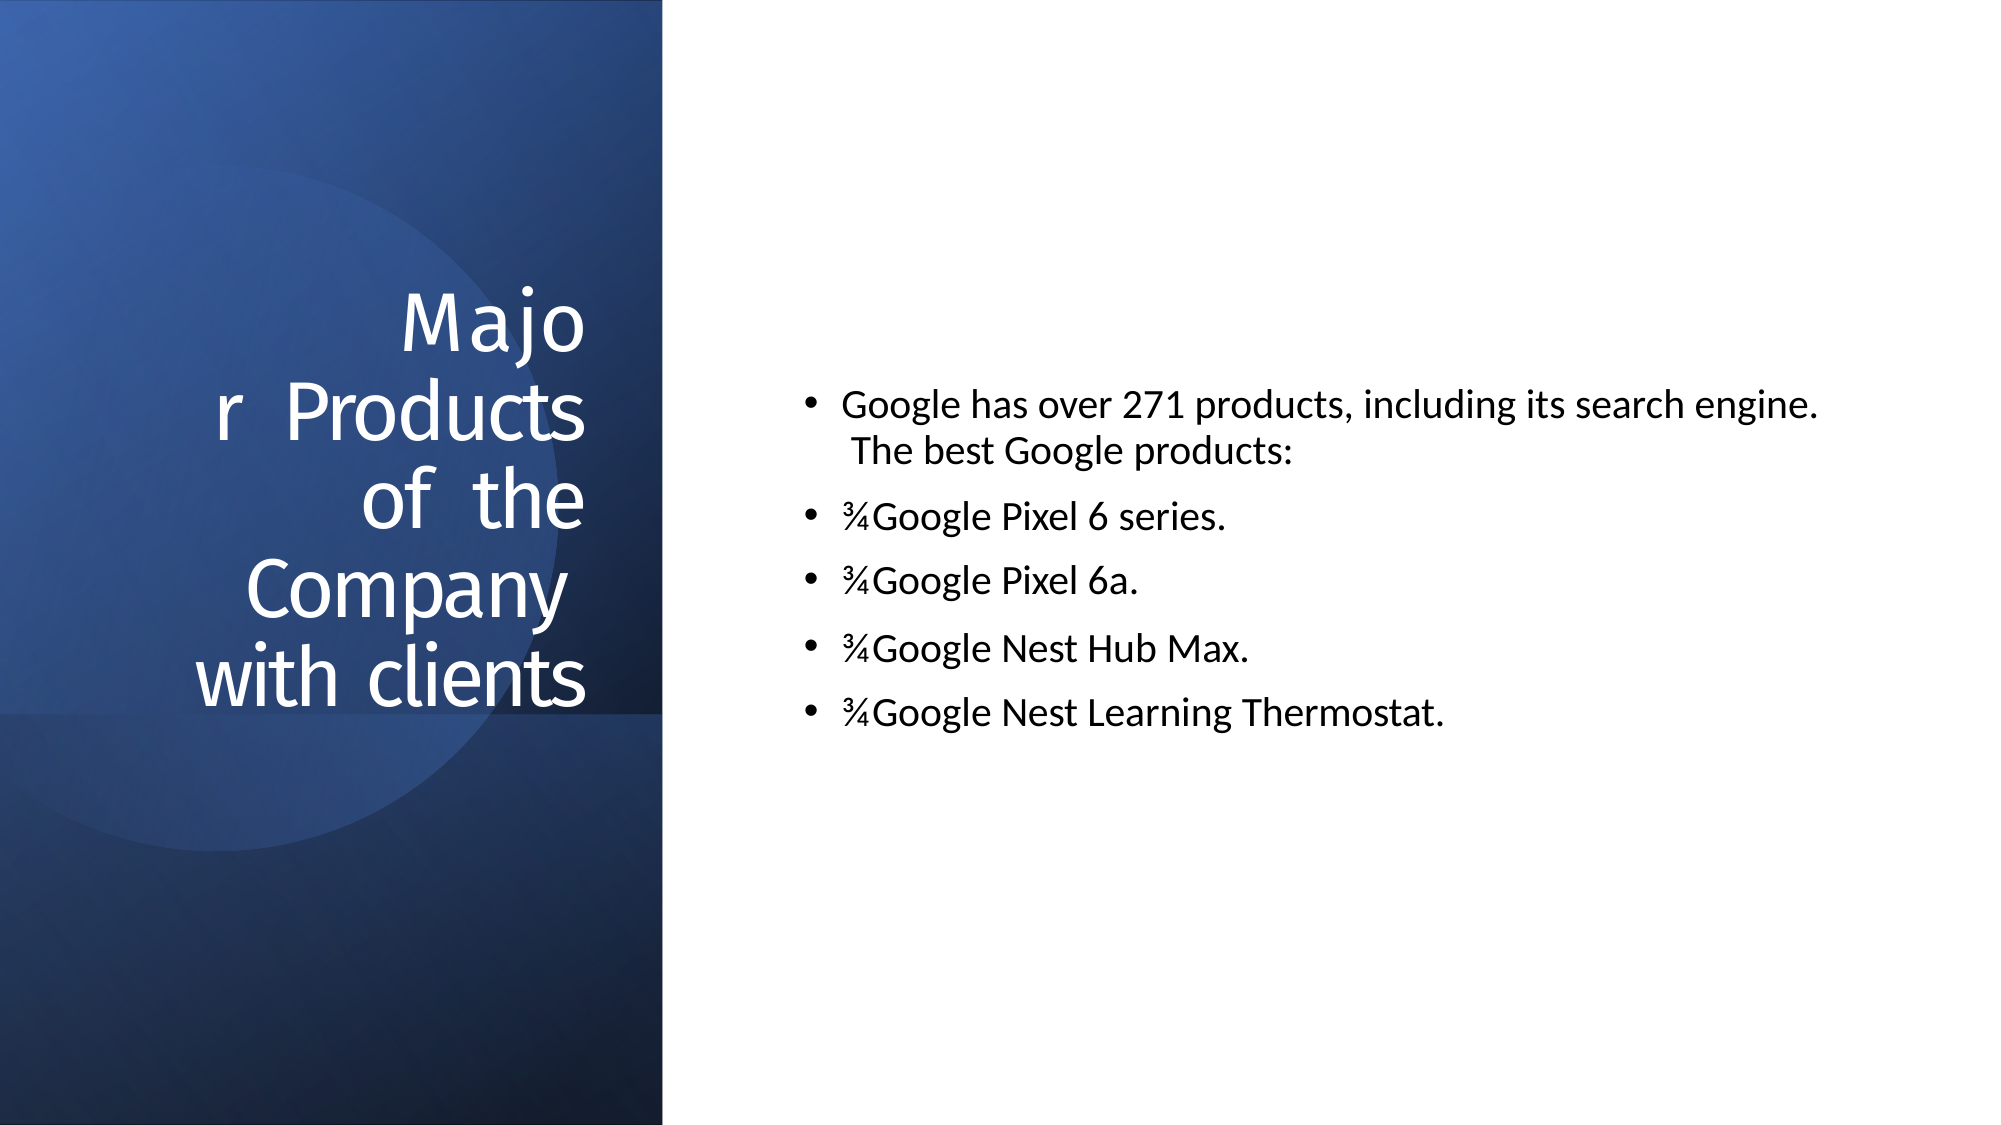

# Major  Products of  the Company  with clients
Google has over 271 products, including its search engine.  The best Google products:
¾ Google Pixel 6 series.
¾ Google Pixel 6a.
¾ Google Nest Hub Max.
¾ Google Nest Learning Thermostat.